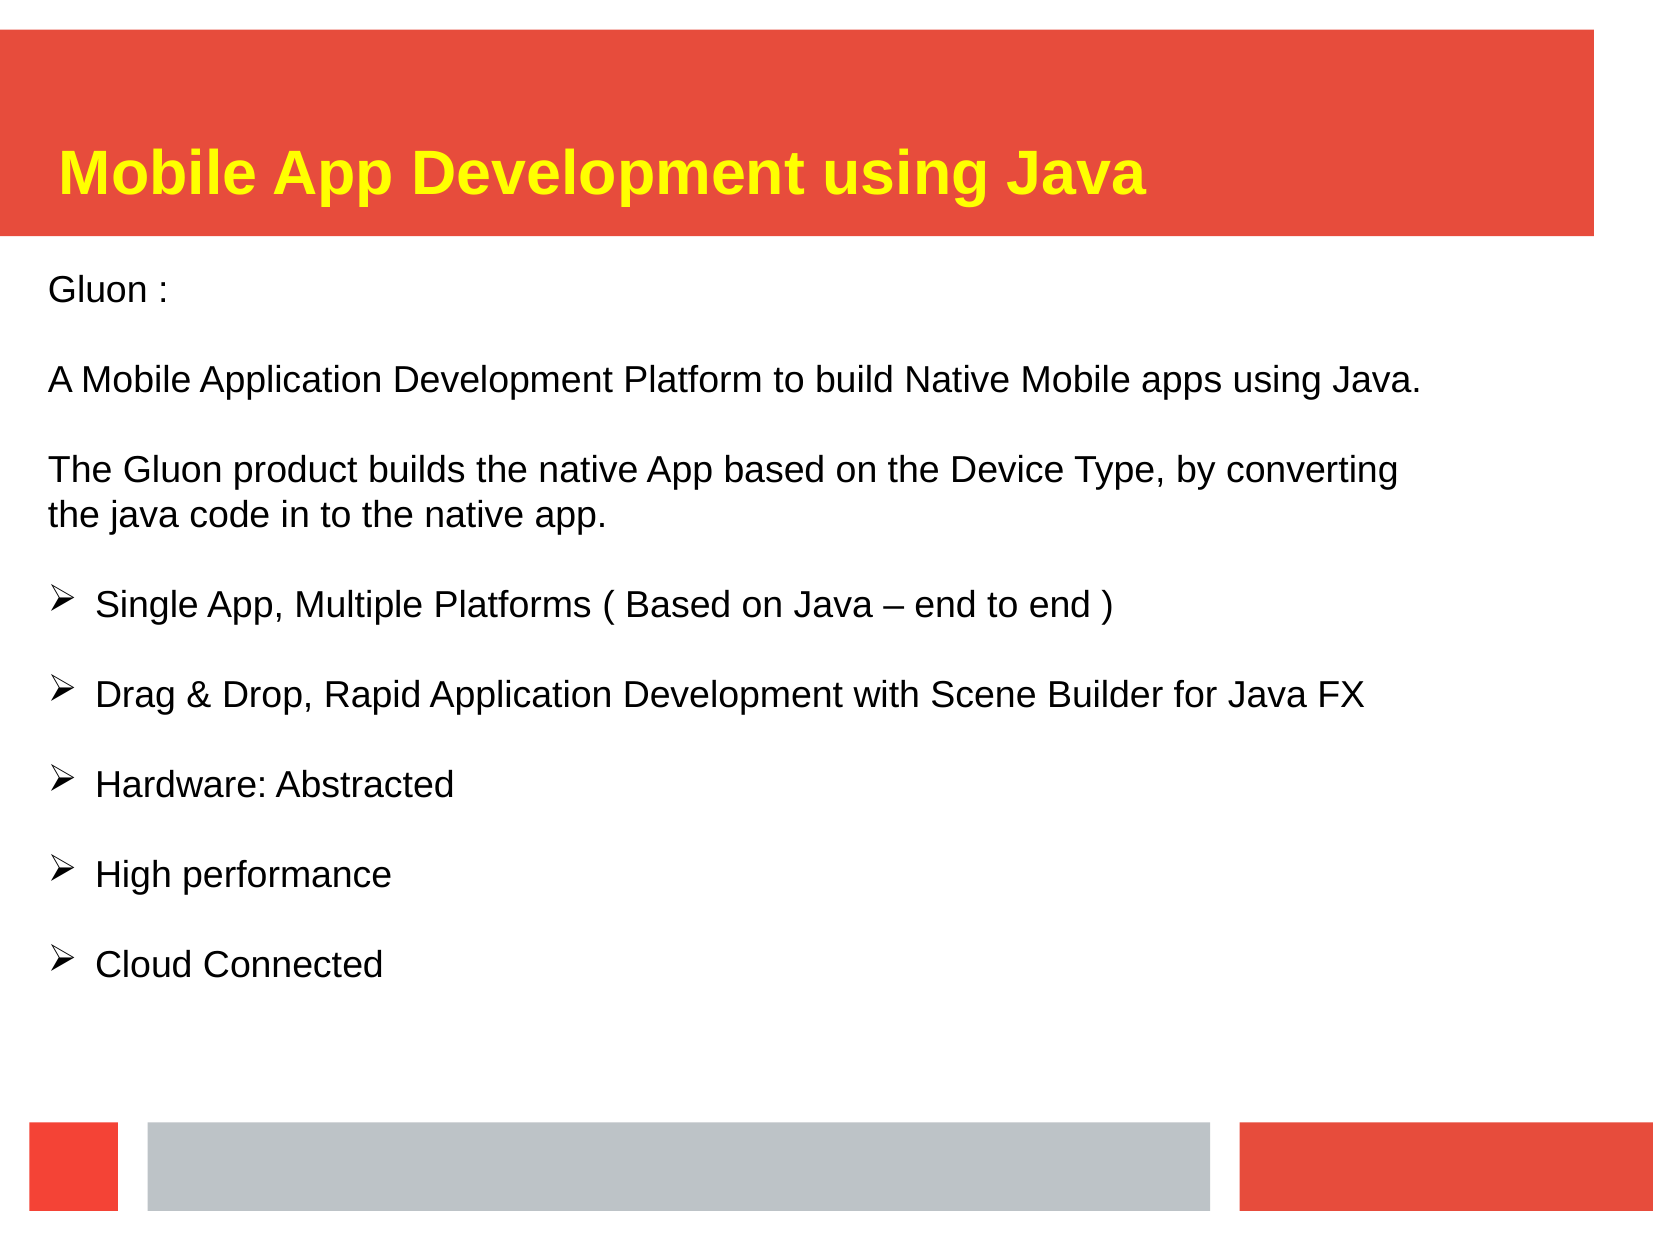

Mobile App Development using Java
Gluon :

A Mobile Application Development Platform to build Native Mobile apps using Java.

The Gluon product builds the native App based on the Device Type, by converting
the java code in to the native app.

Single App, Multiple Platforms ( Based on Java – end to end )

Drag & Drop, Rapid Application Development with Scene Builder for Java FX

Hardware: Abstracted

High performance

Cloud Connected